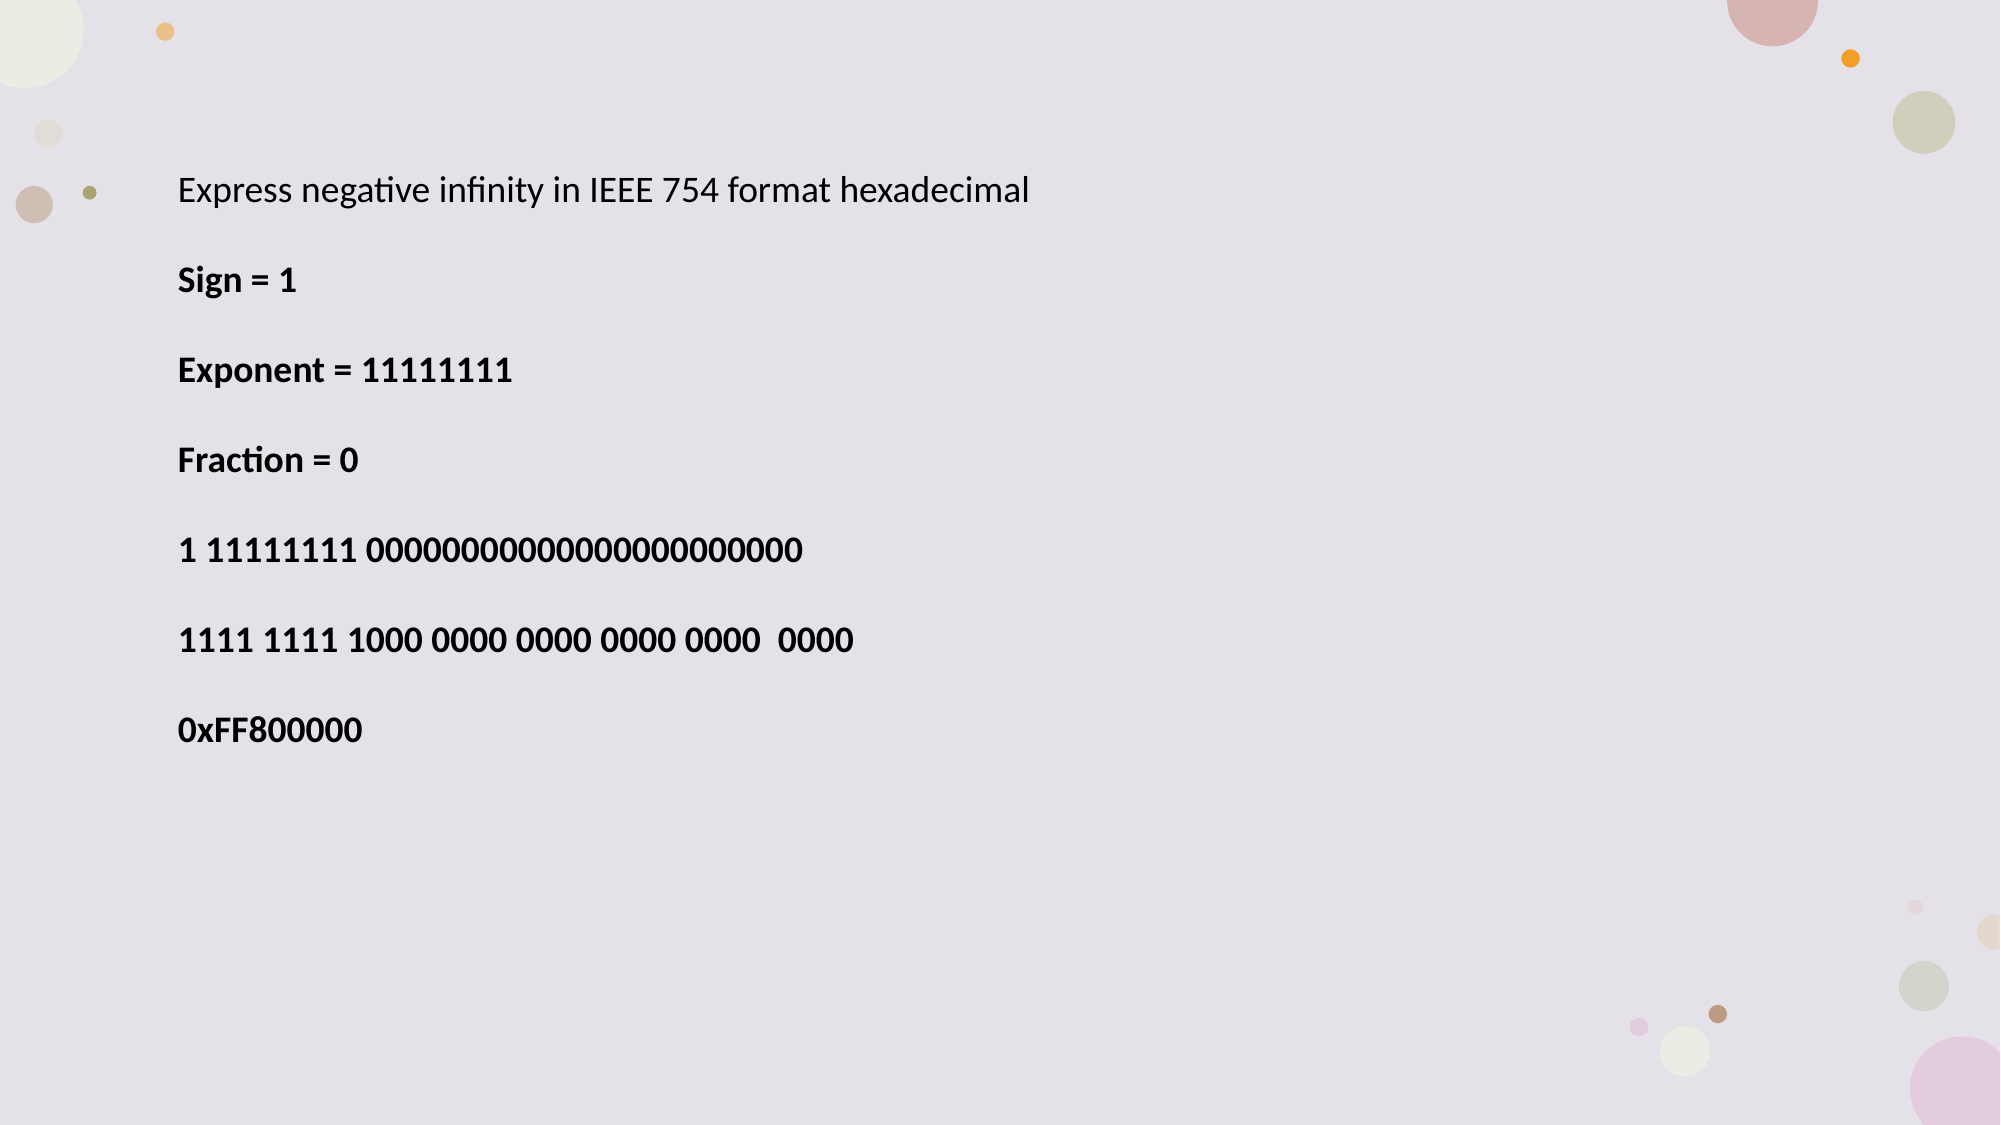

# Example Problem 9 Step 1
Express negative infinity in IEEE 754 format hexadecimal

Sign = 1

Exponent = 11111111

Fraction = 0

1 11111111 00000000000000000000000

1111 1111 1000 0000 0000 0000 0000  0000

0xFF800000